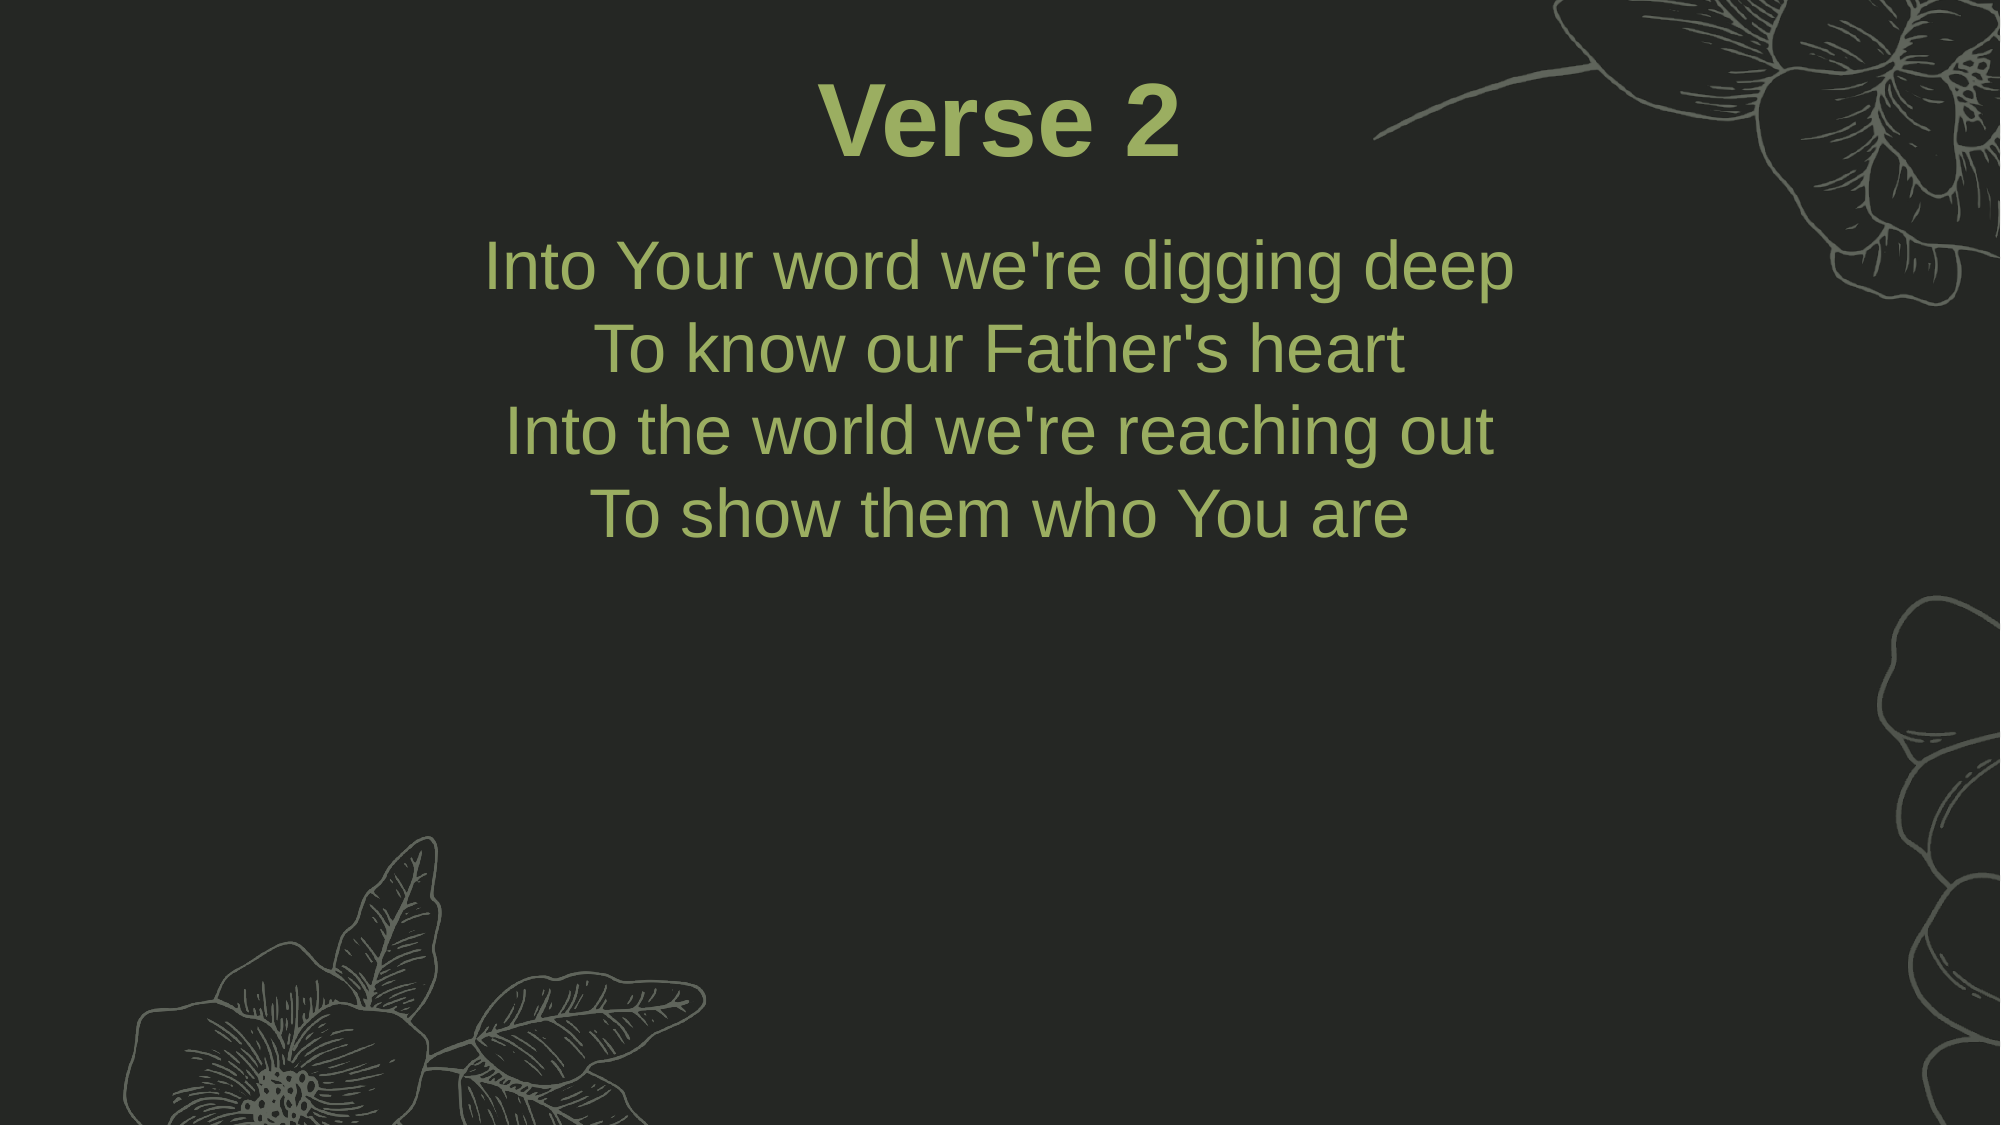

Verse 2
Into Your word we're digging deep
To know our Father's heart
Into the world we're reaching out
To show them who You are